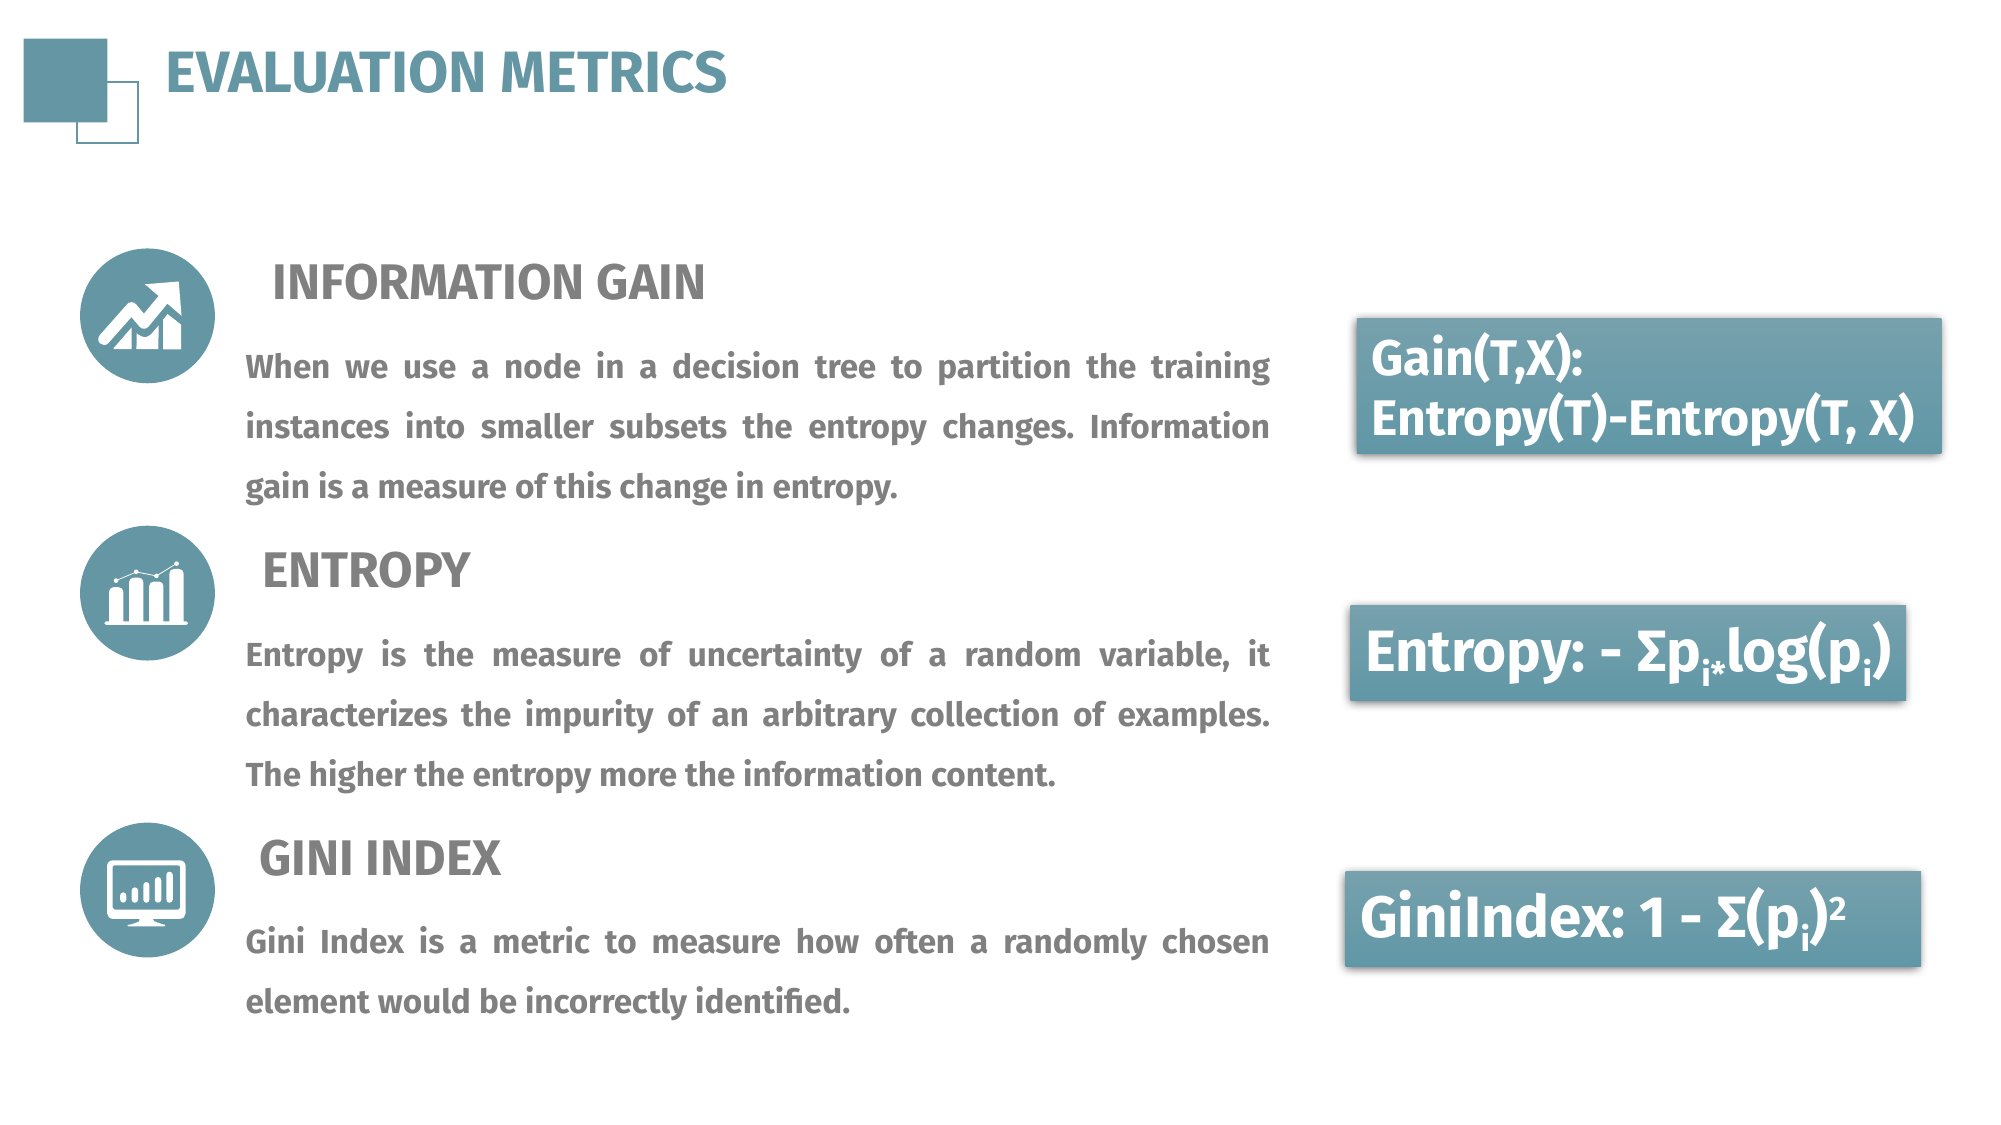

EVALUATION METRICS

INFORMATION GAIN

When we use a node in a decision tree to partition the training instances into smaller subsets the entropy changes. Information gain is a measure of this change in entropy.
Gain(T,X):
Entropy(T)-Entropy(T, X)

ENTROPY

Entropy is the measure of uncertainty of a random variable, it characterizes the impurity of an arbitrary collection of examples. The higher the entropy more the information content.
Entropy: - Σpi*log(pi)
GINI INDEX

GiniIndex: 1 - Σ(pi)2
Gini Index is a metric to measure how often a randomly chosen element would be incorrectly identified.